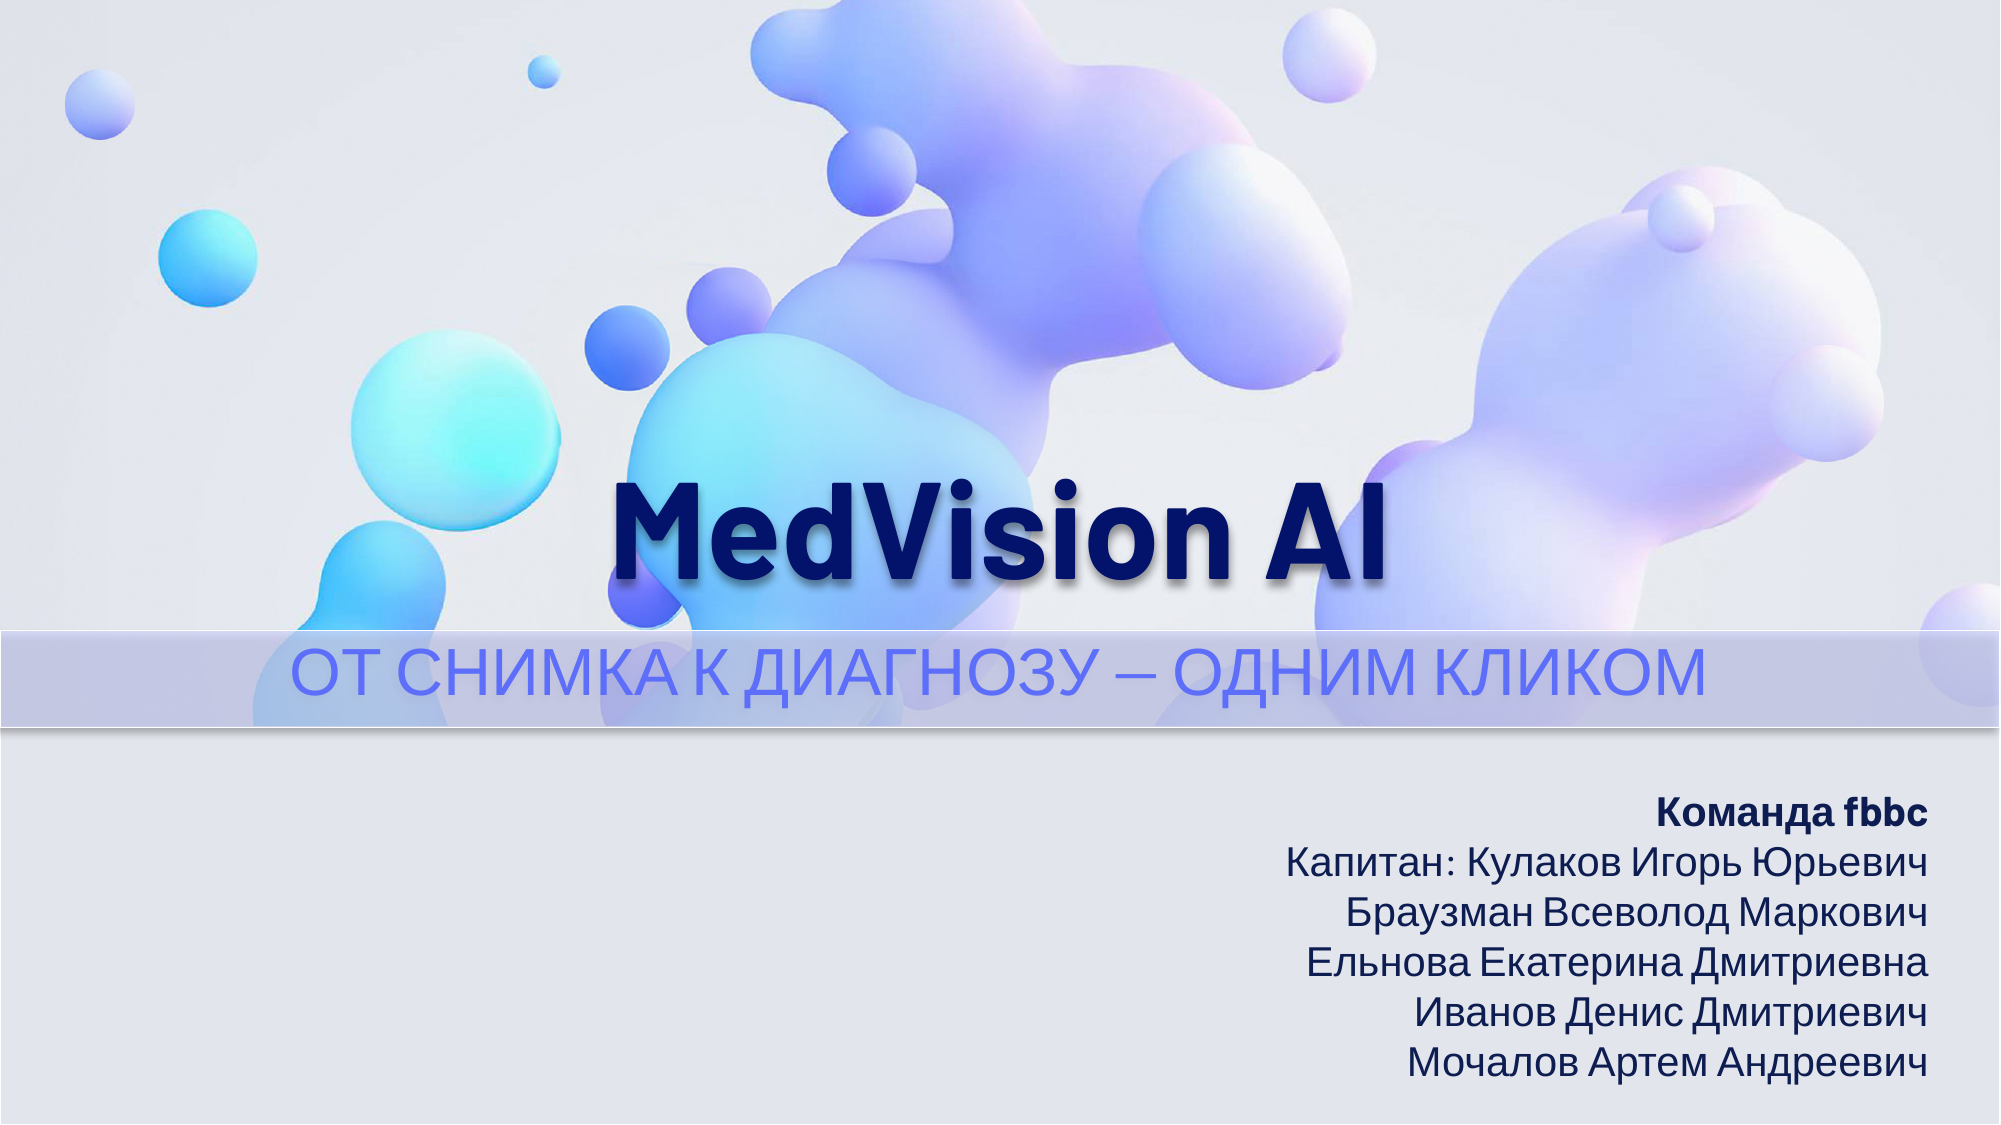

# MedVision AI
От снимка к диагнозу — одним кликом

Команда fbbc
Капитан: Кулаков Игорь Юрьевич
Браузман Всеволод Маркович
Ельнова Екатерина Дмитриевна
Иванов Денис Дмитриевич
Мочалов Артем Андреевич